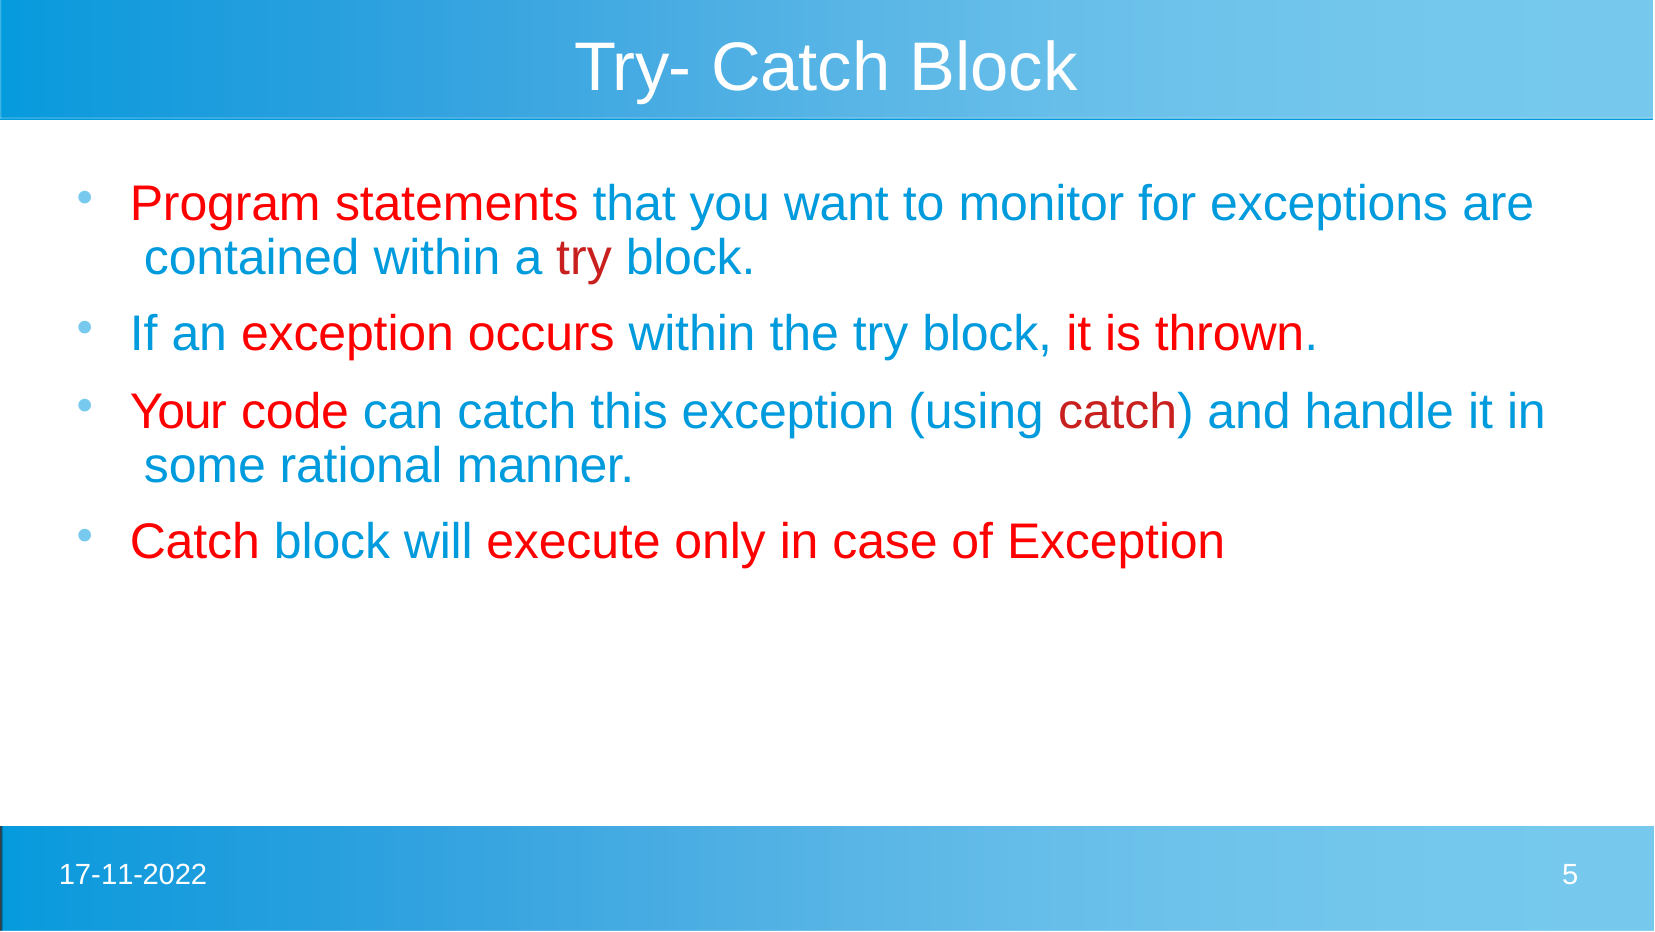

# Try- Catch Block
Program statements that you want to monitor for exceptions are  contained within a try block.
If an exception occurs within the try block, it is thrown.
Your code can catch this exception (using catch) and handle it in  some rational manner.
Catch block will execute only in case of Exception
17-11-2022
5